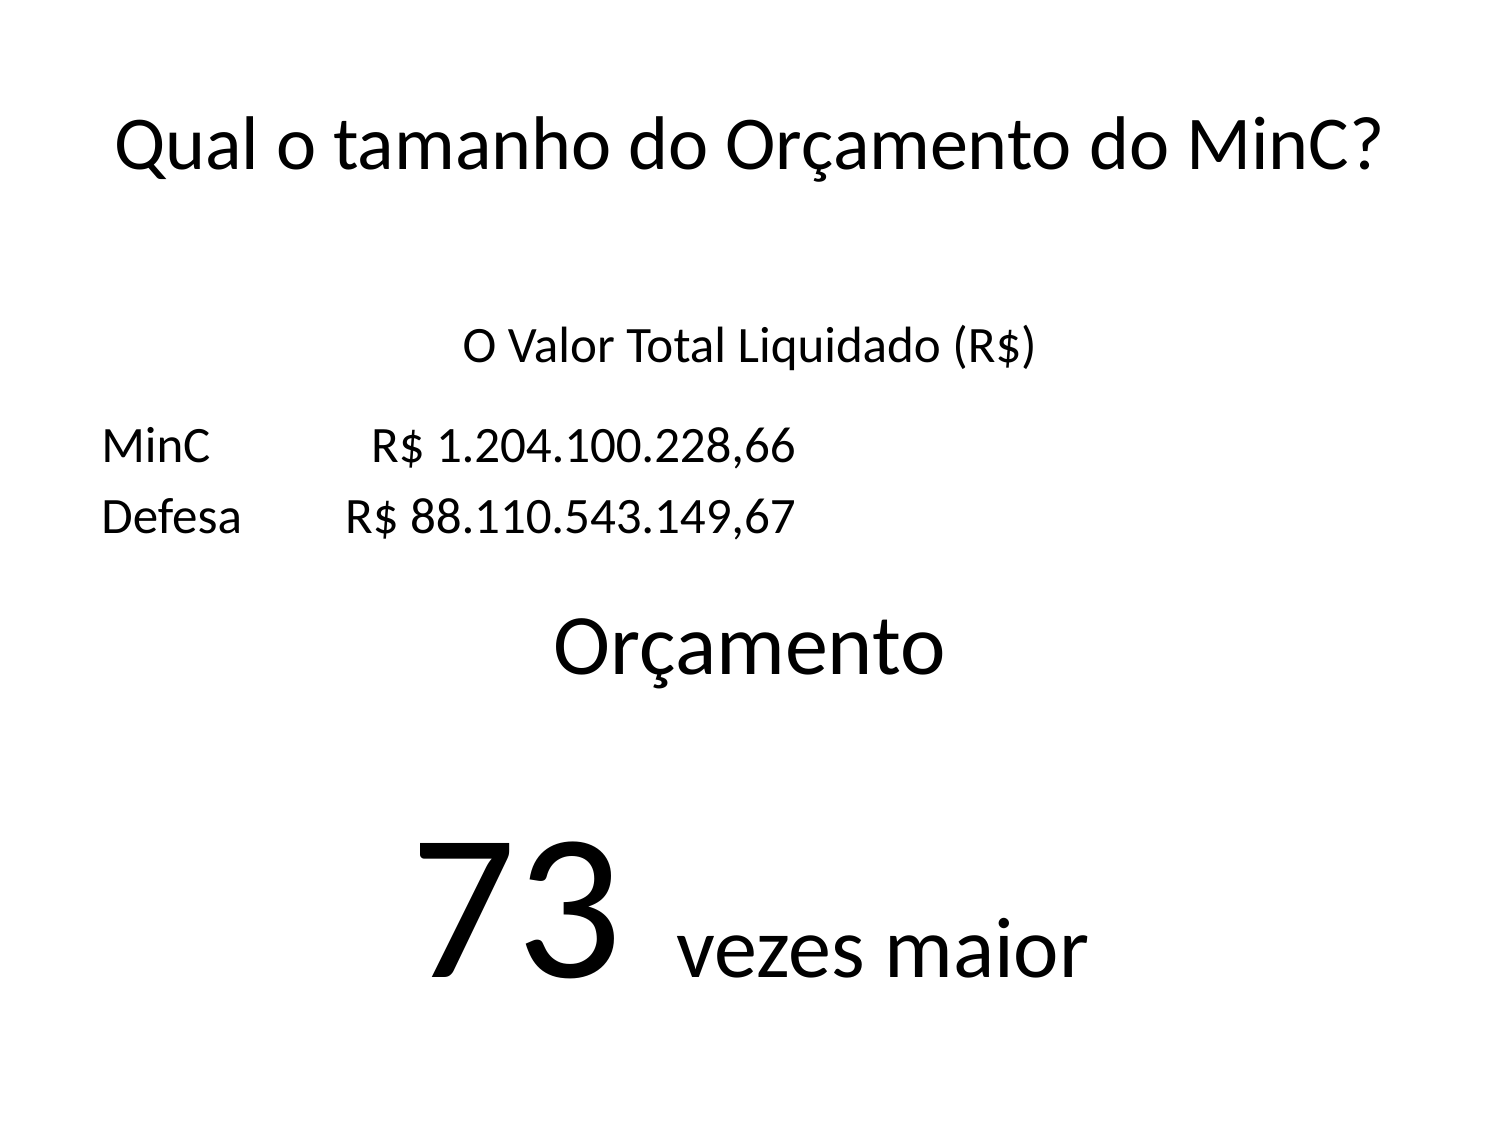

# Qual o tamanho do Orçamento do MinC?
O Valor Total Liquidado (R$)

 MinC              R$ 1.204.100.228,66
 Defesa         R$ 88.110.543.149,67

Orçamento
73 vezes maior